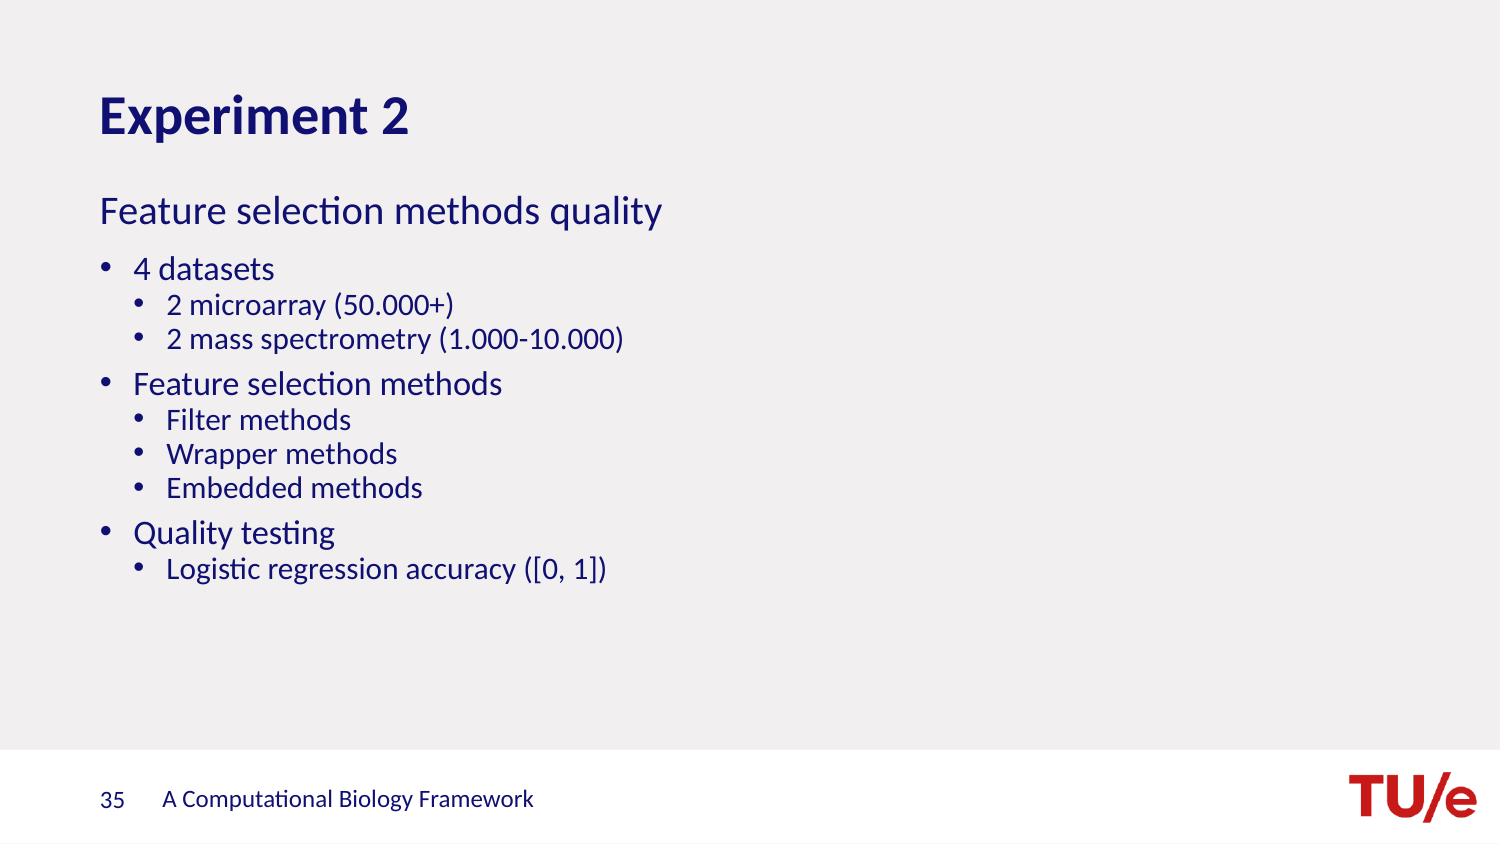

# Experiment 2
Feature selection methods quality
4 datasets
2 microarray (50.000+)
2 mass spectrometry (1.000-10.000)
Feature selection methods
Filter methods
Wrapper methods
Embedded methods
Quality testing
Logistic regression accuracy ([0, 1])
A Computational Biology Framework
35